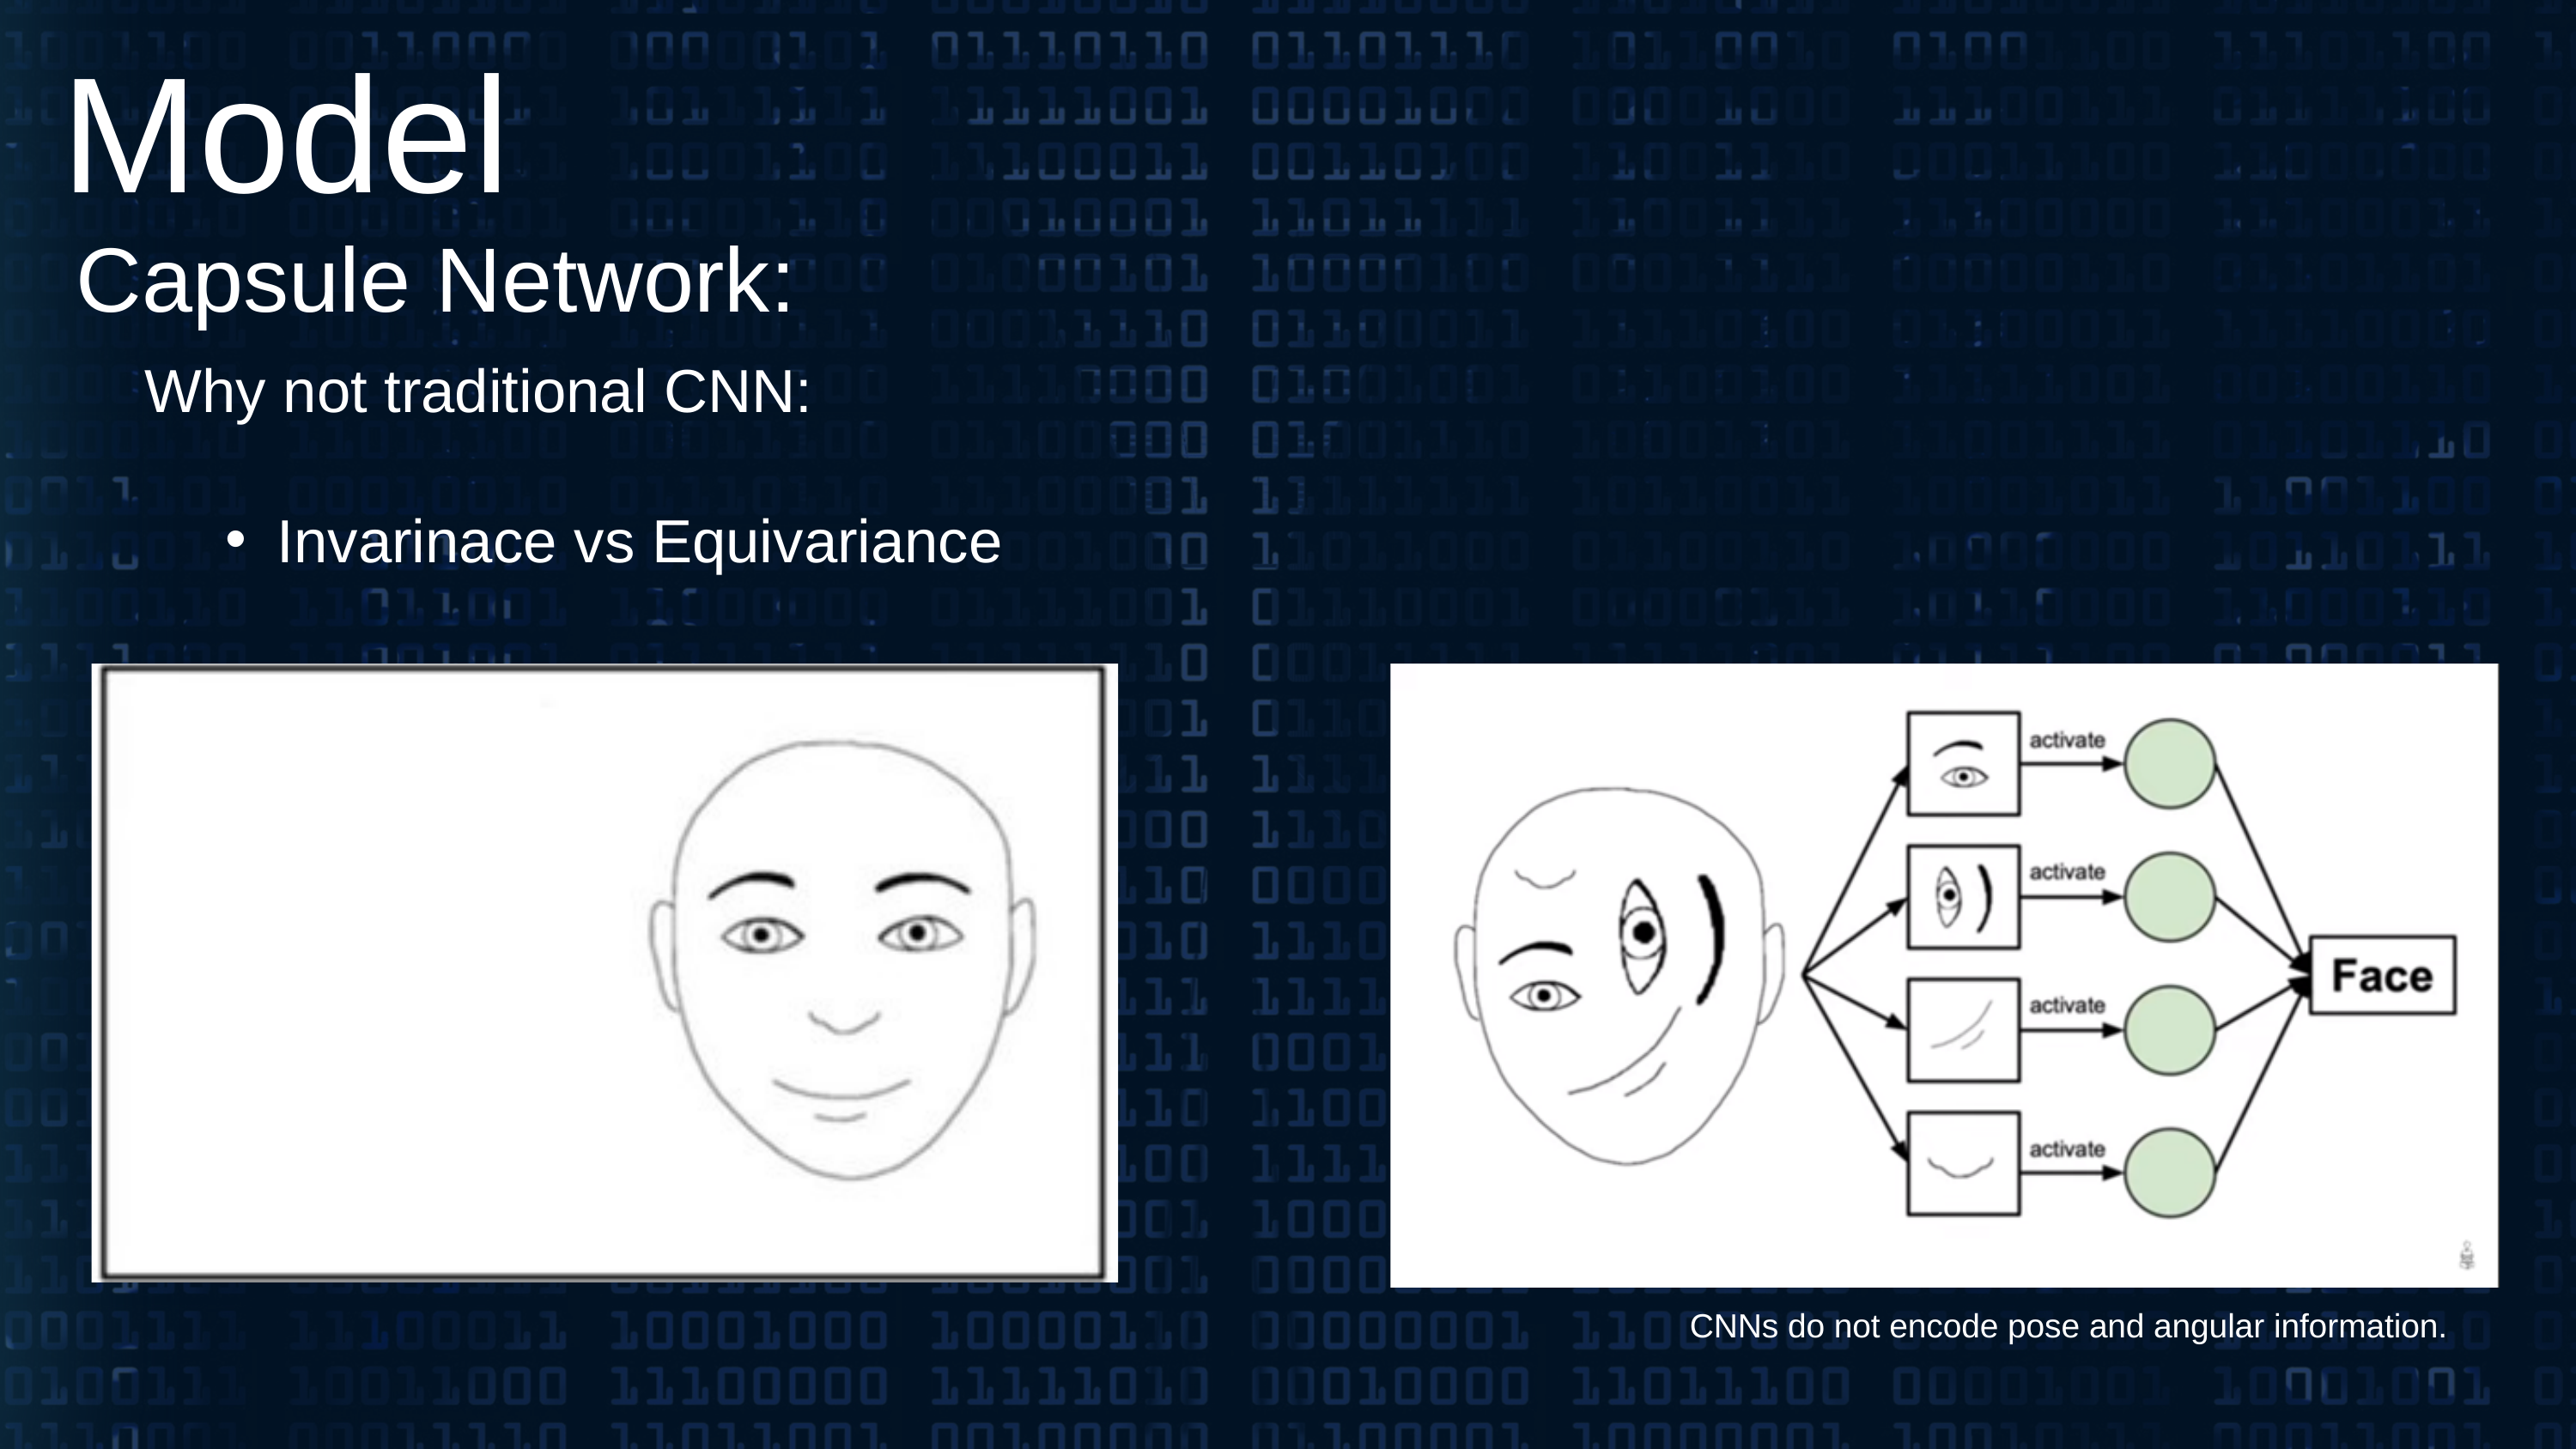

Model
Capsule Network:
Why not traditional CNN:

Invarinace vs Equivariance

CNNs do not encode pose and angular information.